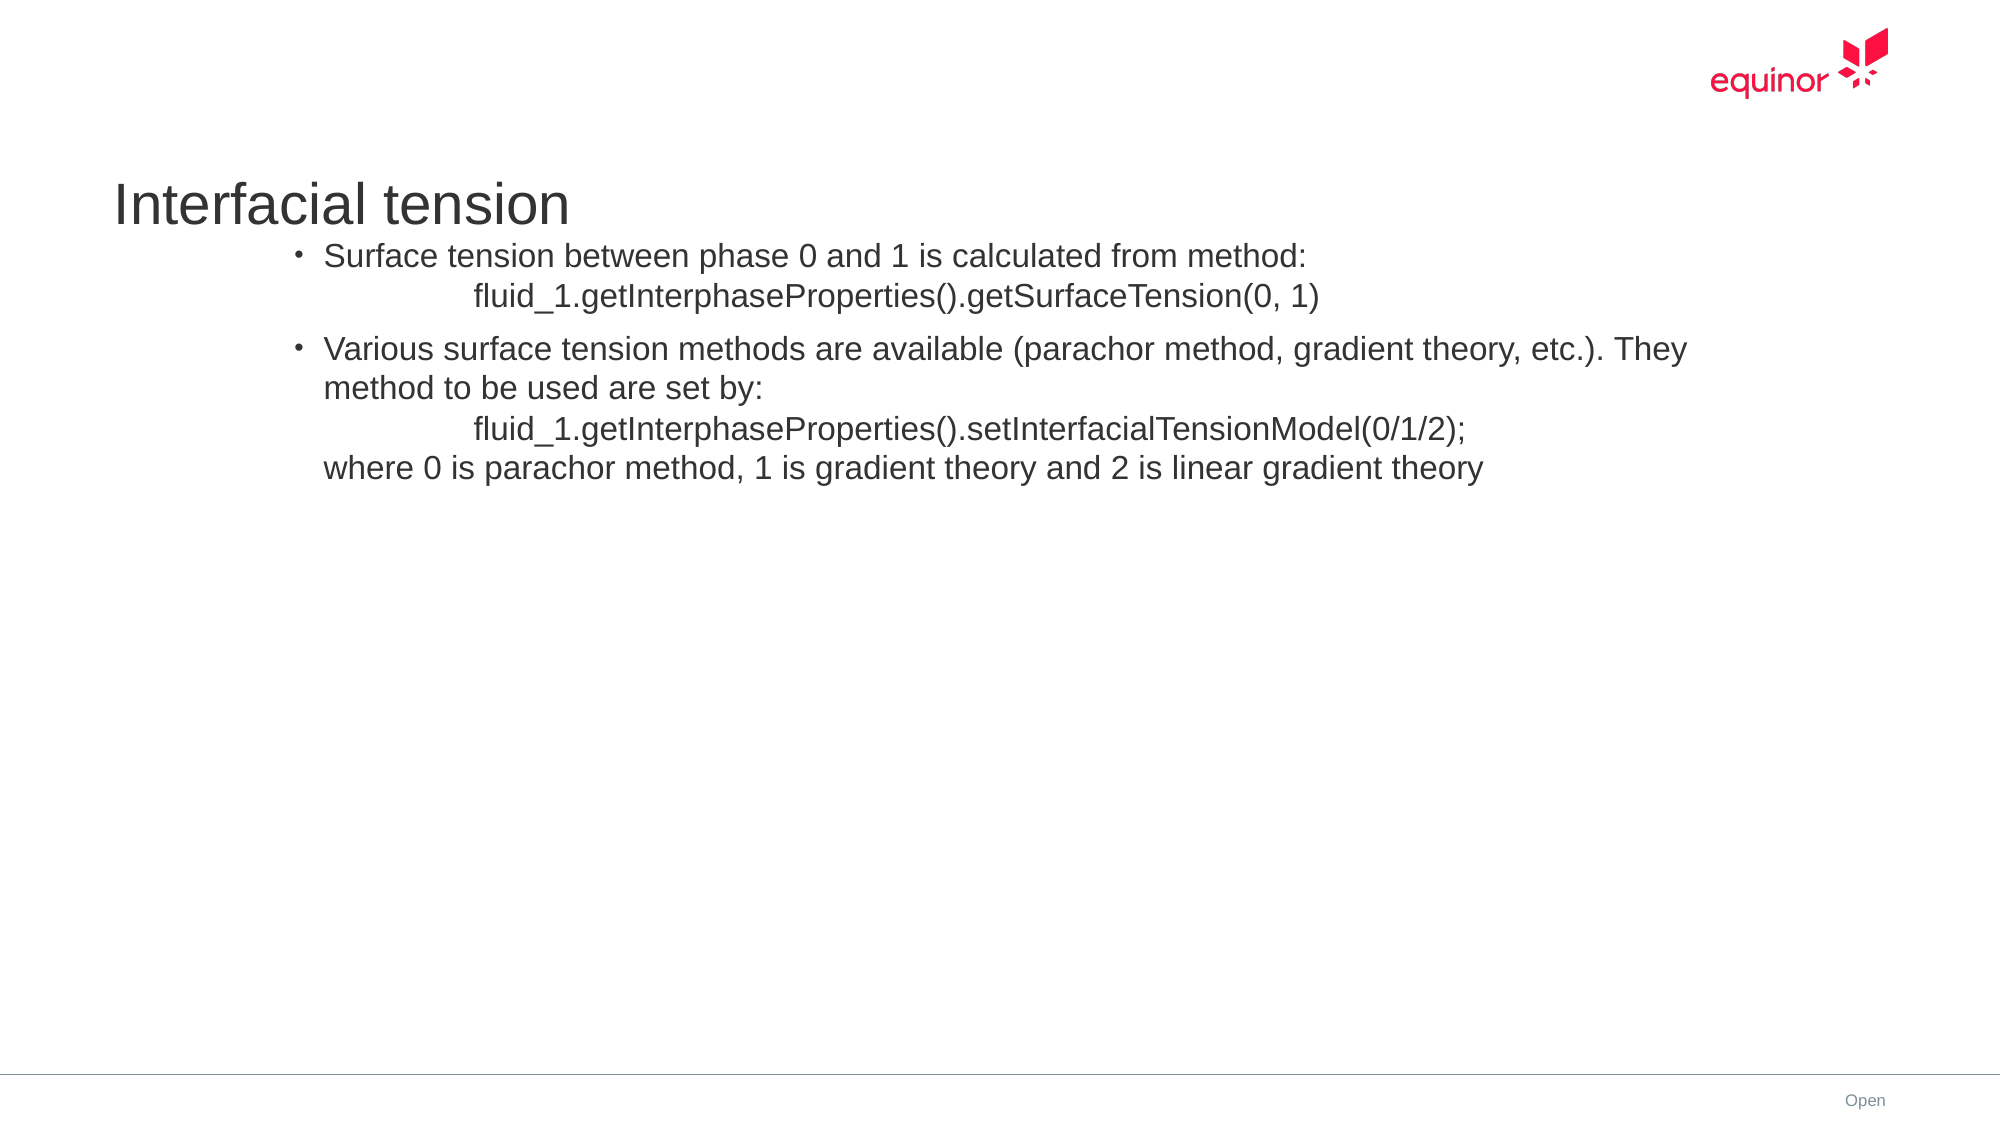

# Interfacial tension
Surface tension between phase 0 and 1 is calculated from method:
	fluid_1.getInterphaseProperties().getSurfaceTension(0, 1)
Various surface tension methods are available (parachor method, gradient theory, etc.). They method to be used are set by:
	fluid_1.getInterphaseProperties().setInterfacialTensionModel(0/1/2);
where 0 is parachor method, 1 is gradient theory and 2 is linear gradient theory